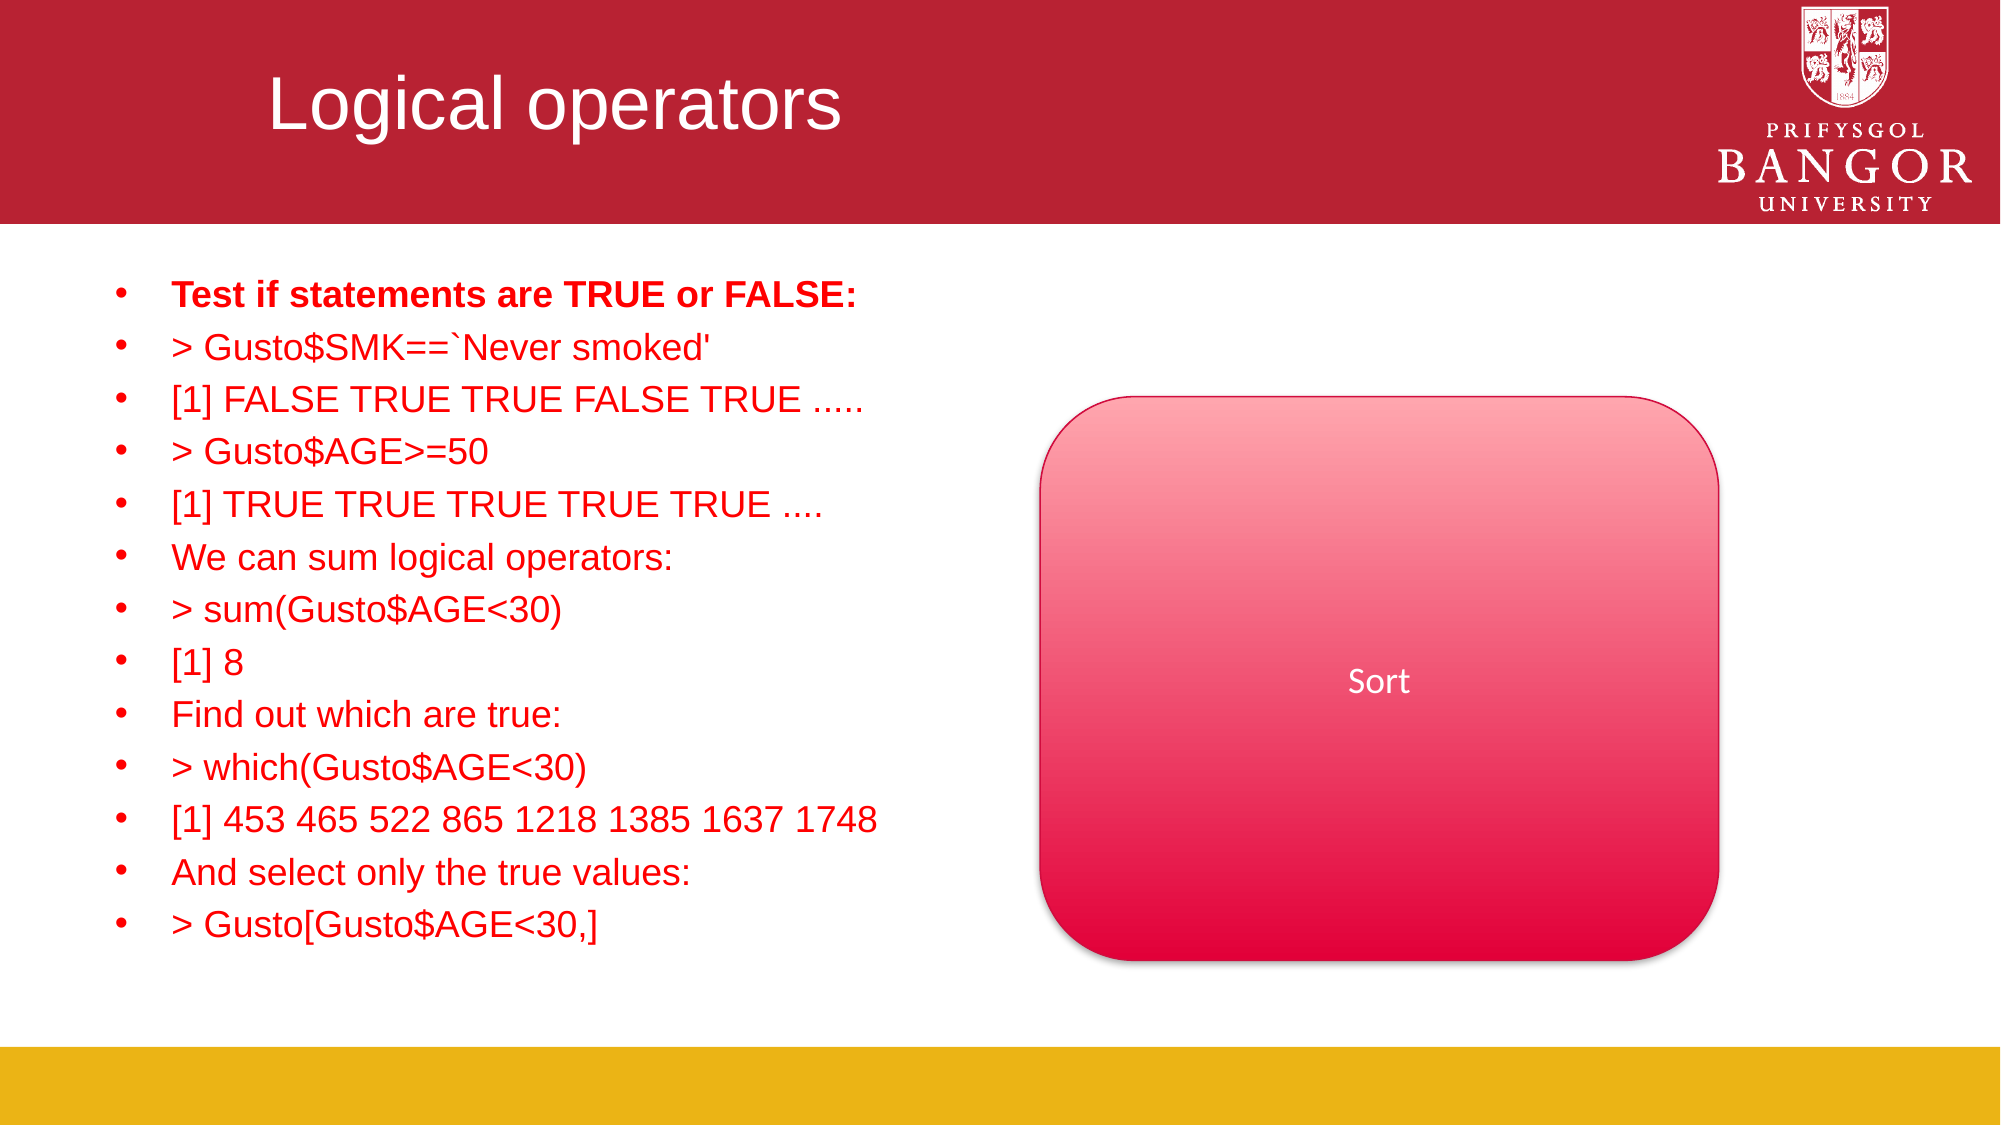

# Logical operators
Test if statements are TRUE or FALSE:
> Gusto$SMK==`Never smoked'
[1] FALSE TRUE TRUE FALSE TRUE .....
> Gusto$AGE>=50
[1] TRUE TRUE TRUE TRUE TRUE ....
We can sum logical operators:
> sum(Gusto$AGE<30)
[1] 8
Find out which are true:
> which(Gusto$AGE<30)
[1] 453 465 522 865 1218 1385 1637 1748
And select only the true values:
> Gusto[Gusto$AGE<30,]

Sort